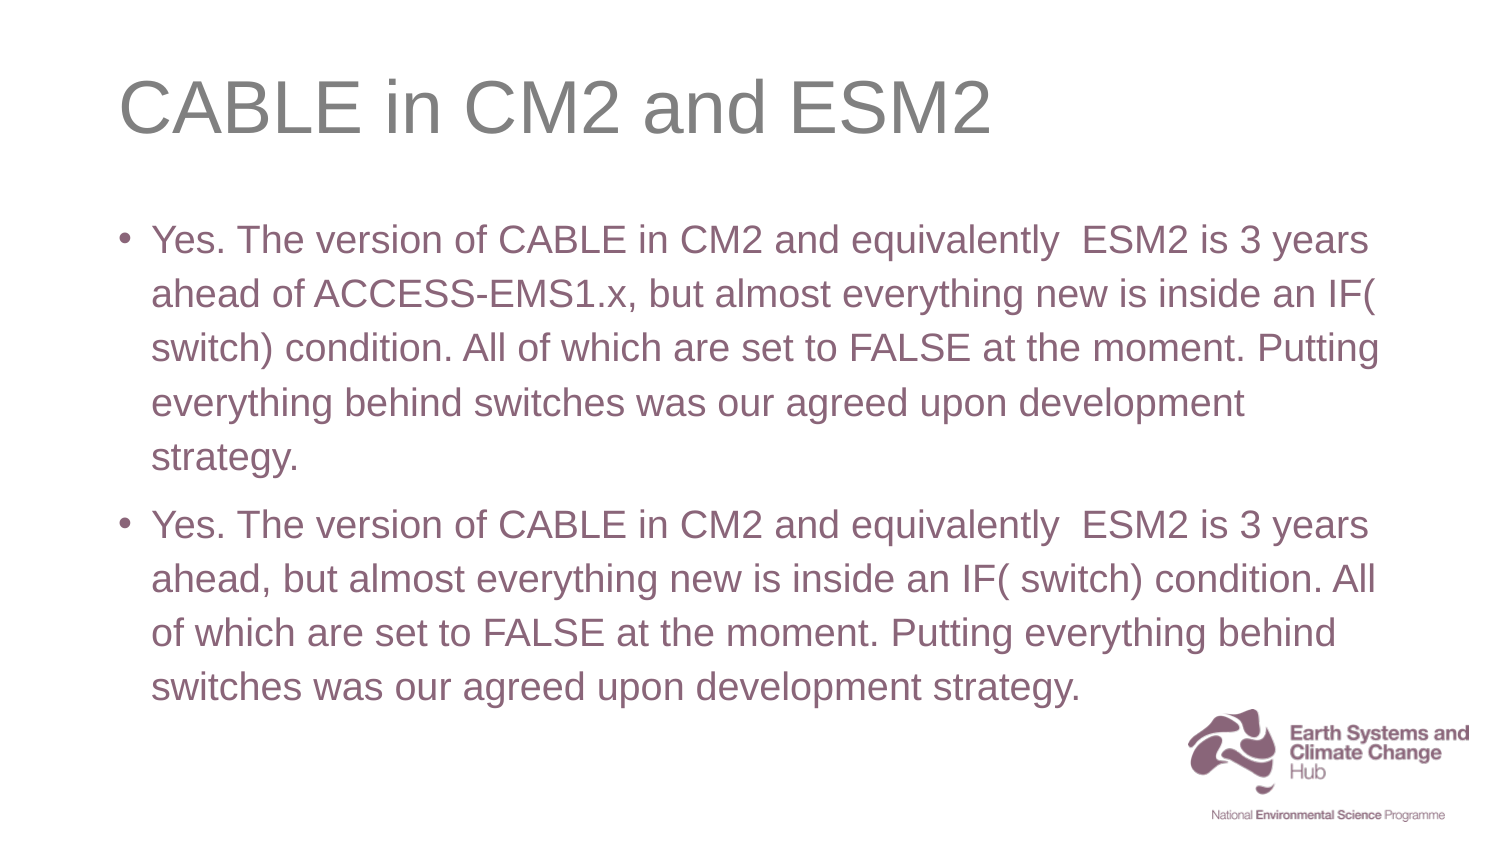

# CABLE in CM2 and ESM2
Yes. The version of CABLE in CM2 and equivalently  ESM2 is 3 years ahead of ACCESS-EMS1.x, but almost everything new is inside an IF( switch) condition. All of which are set to FALSE at the moment. Putting everything behind switches was our agreed upon development strategy.
Yes. The version of CABLE in CM2 and equivalently  ESM2 is 3 years ahead, but almost everything new is inside an IF( switch) condition. All of which are set to FALSE at the moment. Putting everything behind switches was our agreed upon development strategy.